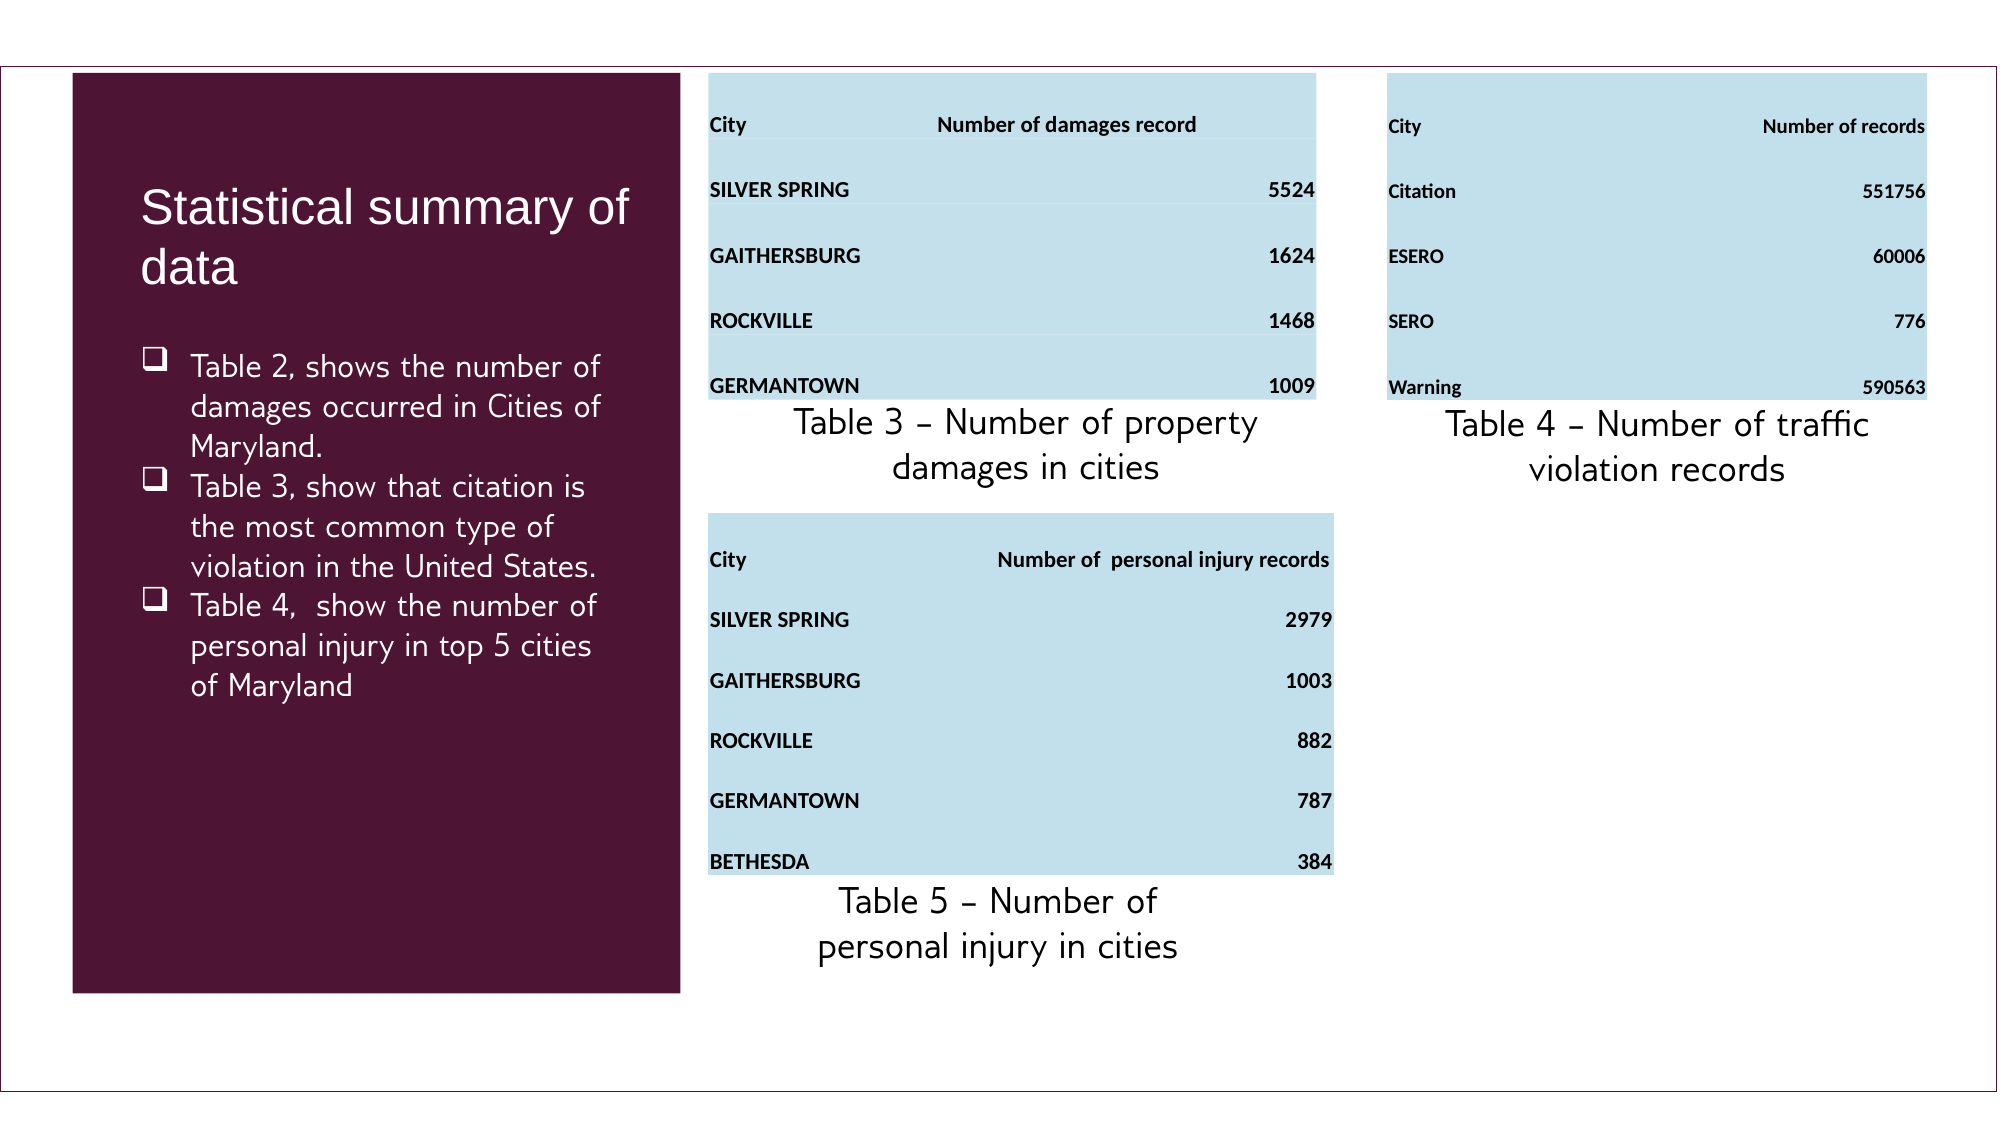

| City | Number of damages record |
| --- | --- |
| SILVER SPRING | 5524 |
| GAITHERSBURG | 1624 |
| ROCKVILLE | 1468 |
| GERMANTOWN | 1009 |
| City | Number of records |
| --- | --- |
| Citation | 551756 |
| ESERO | 60006 |
| SERO | 776 |
| Warning | 590563 |
# Statistical summary of data
Table 2, shows the number of damages occurred in Cities of Maryland.
Table 3, show that citation is the most common type of violation in the United States.
Table 4,  show the number of personal injury in top 5 cities of Maryland

Table 3 – Number of property damages in cities
Table 4 – Number of traffic violation records

| City | Number of personal injury records |
| --- | --- |
| SILVER SPRING | 2979 |
| GAITHERSBURG | 1003 |
| ROCKVILLE | 882 |
| GERMANTOWN | 787 |
| BETHESDA | 384 |
Table 5 – Number of personal injury in cities